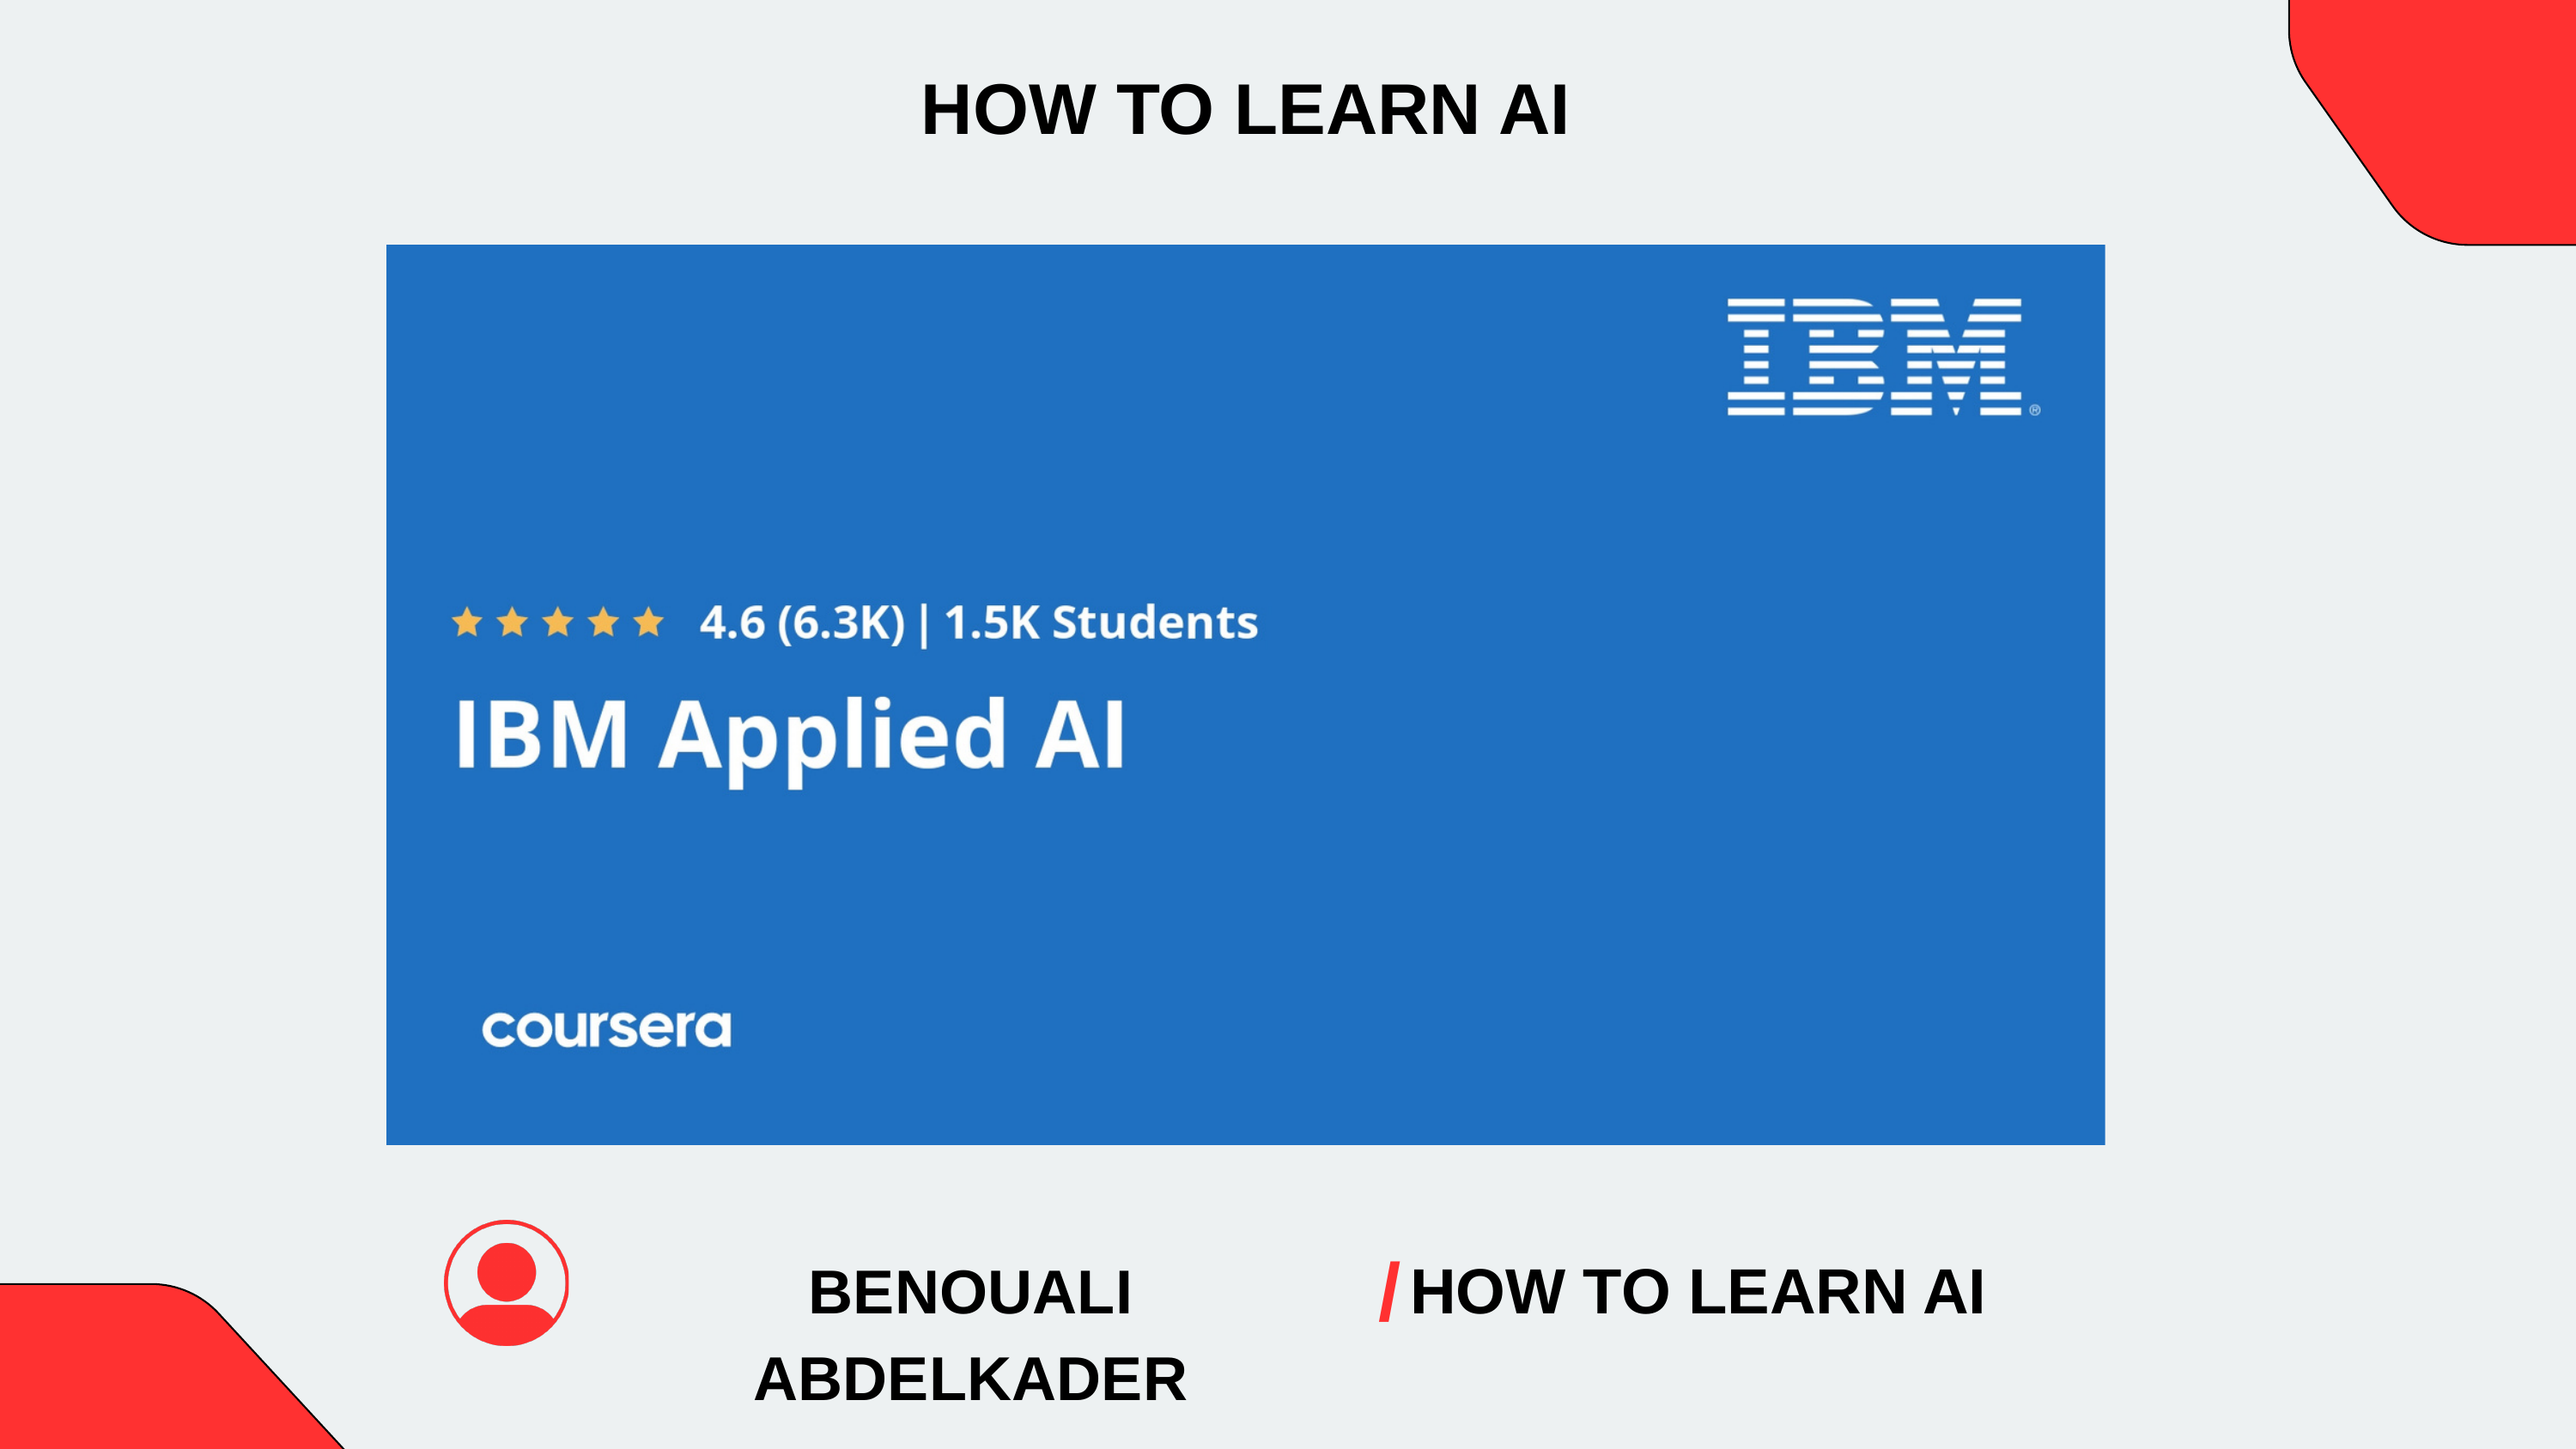

HOW TO LEARN AI

/
HOW TO LEARN AI
BENOUALI ABDELKADER